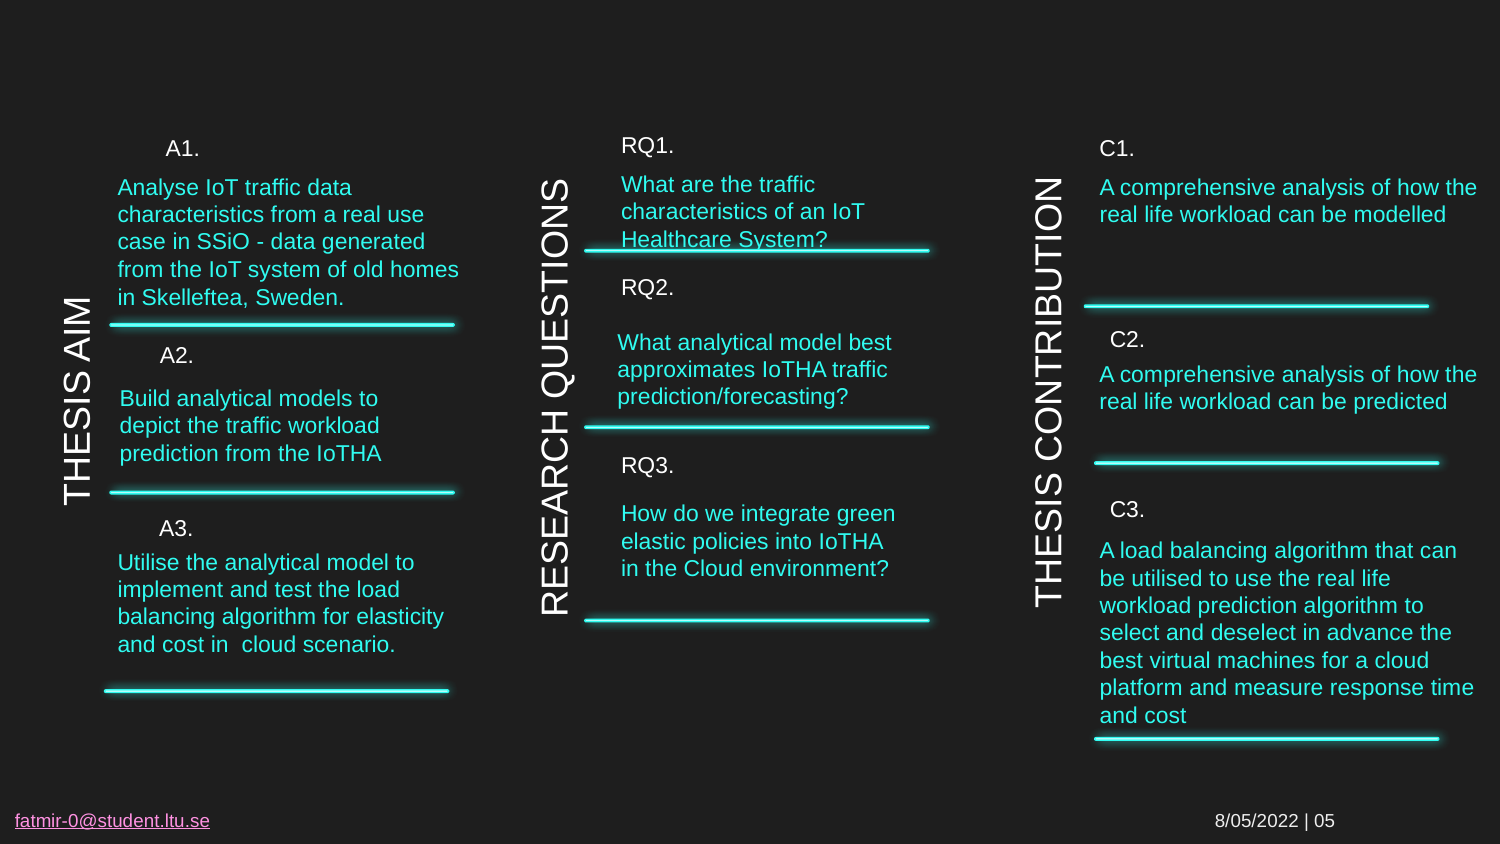

# RQ1.
A1.
C1.
What are the traffic characteristics of an IoT Healthcare System?
Analyse IoT traffic data characteristics from a real use case in SSiO - data generated from the IoT system of old homes in Skelleftea, Sweden.
A comprehensive analysis of how the real life workload can be modelled
RQ2.

C2.
A2.

What analytical model best approximates IoTHA traffic prediction/forecasting?

THESIS CONTRIBUTION
A comprehensive analysis of how the real life workload can be predicted
RESEARCH QUESTIONS
THESIS AIM
Build analytical models to depict the traffic workload prediction from the IoTHA
RQ3.

A3.

C3.
How do we integrate green elastic policies into IoTHA in the Cloud environment?

A load balancing algorithm that can be utilised to use the real life workload prediction algorithm to select and deselect in advance the best virtual machines for a cloud platform and measure response time and cost
Utilise the analytical model to implement and test the load balancing algorithm for elasticity and cost in  cloud scenario.

fatmir-0@student.ltu.se							8/05/2022 | 05